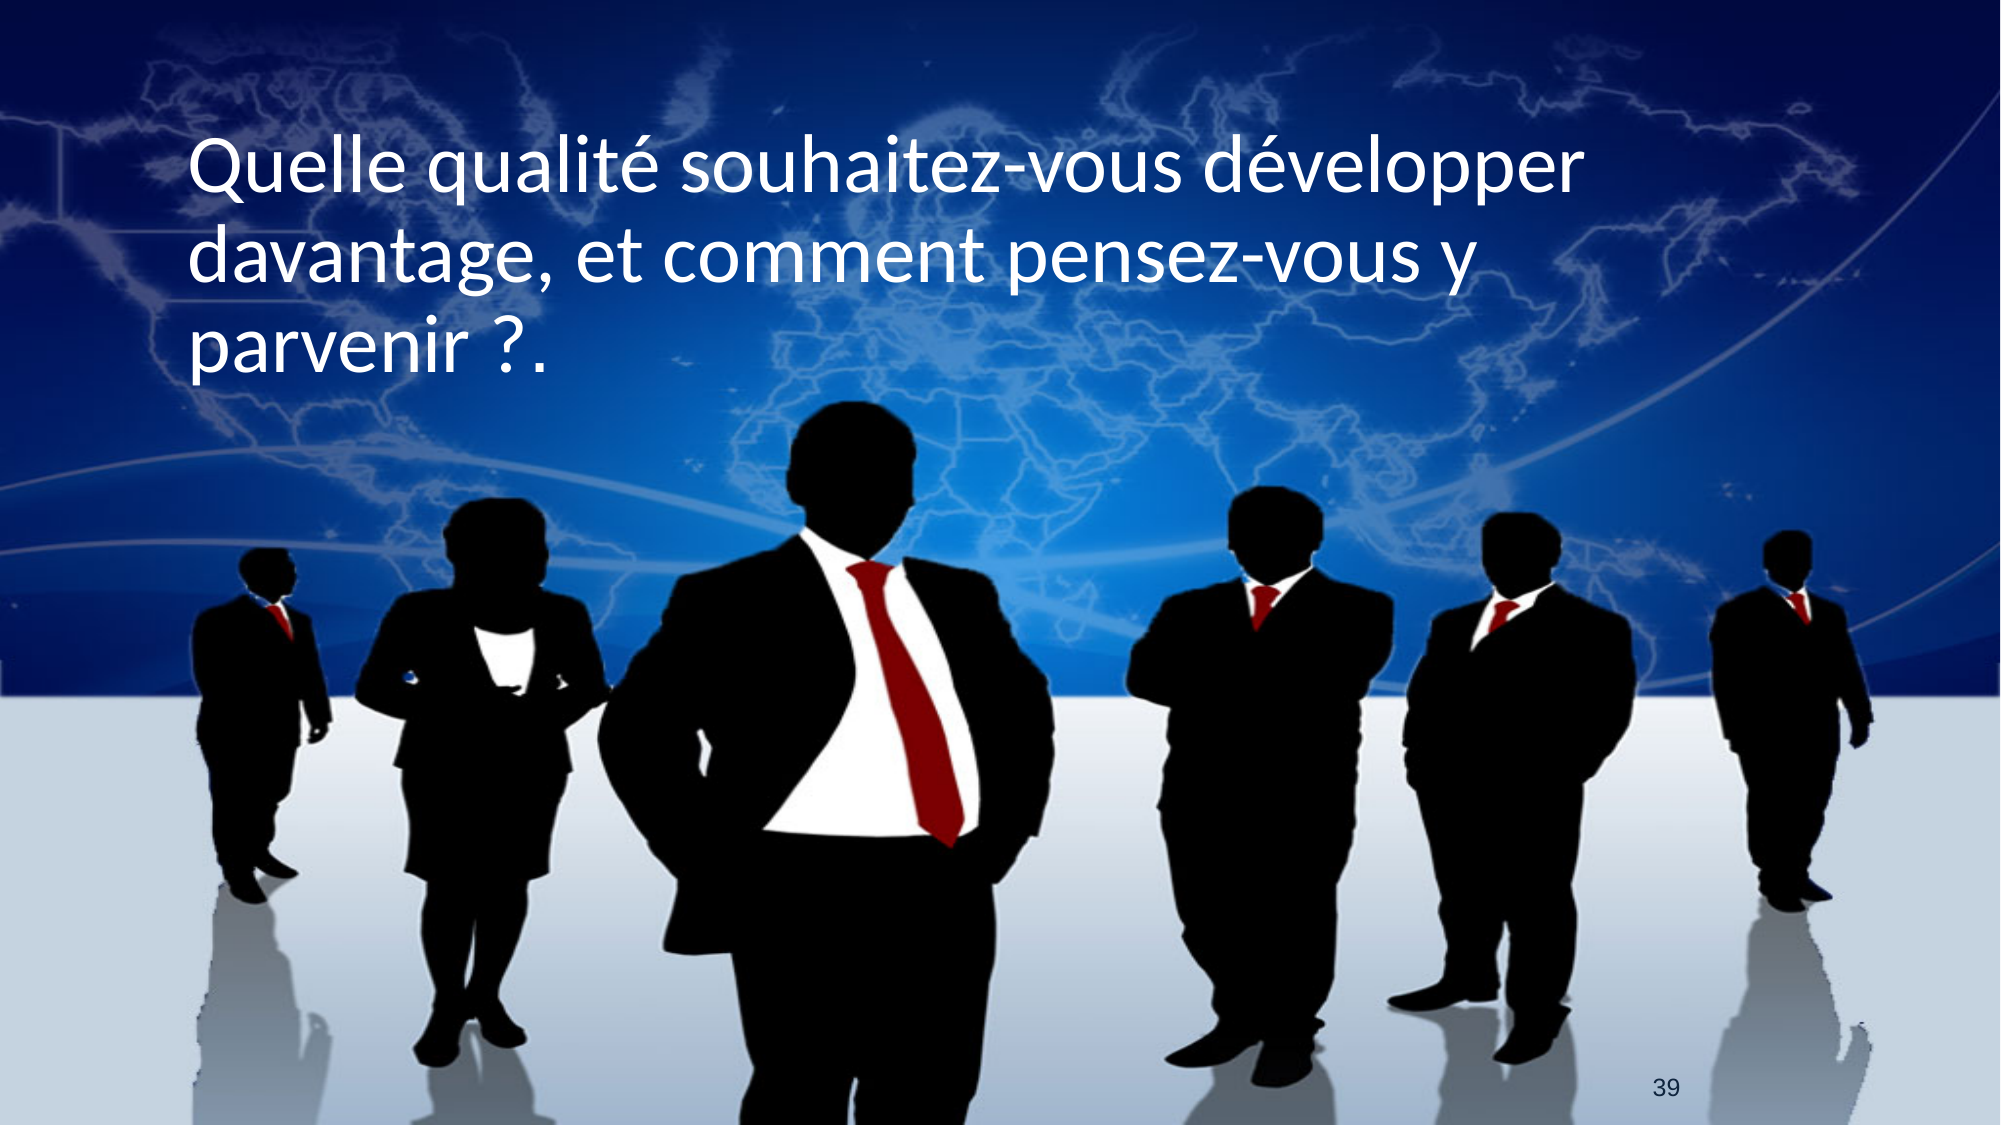

# Quelle qualité souhaitez-vous développer davantage, et comment pensez-vous y parvenir ?.

39